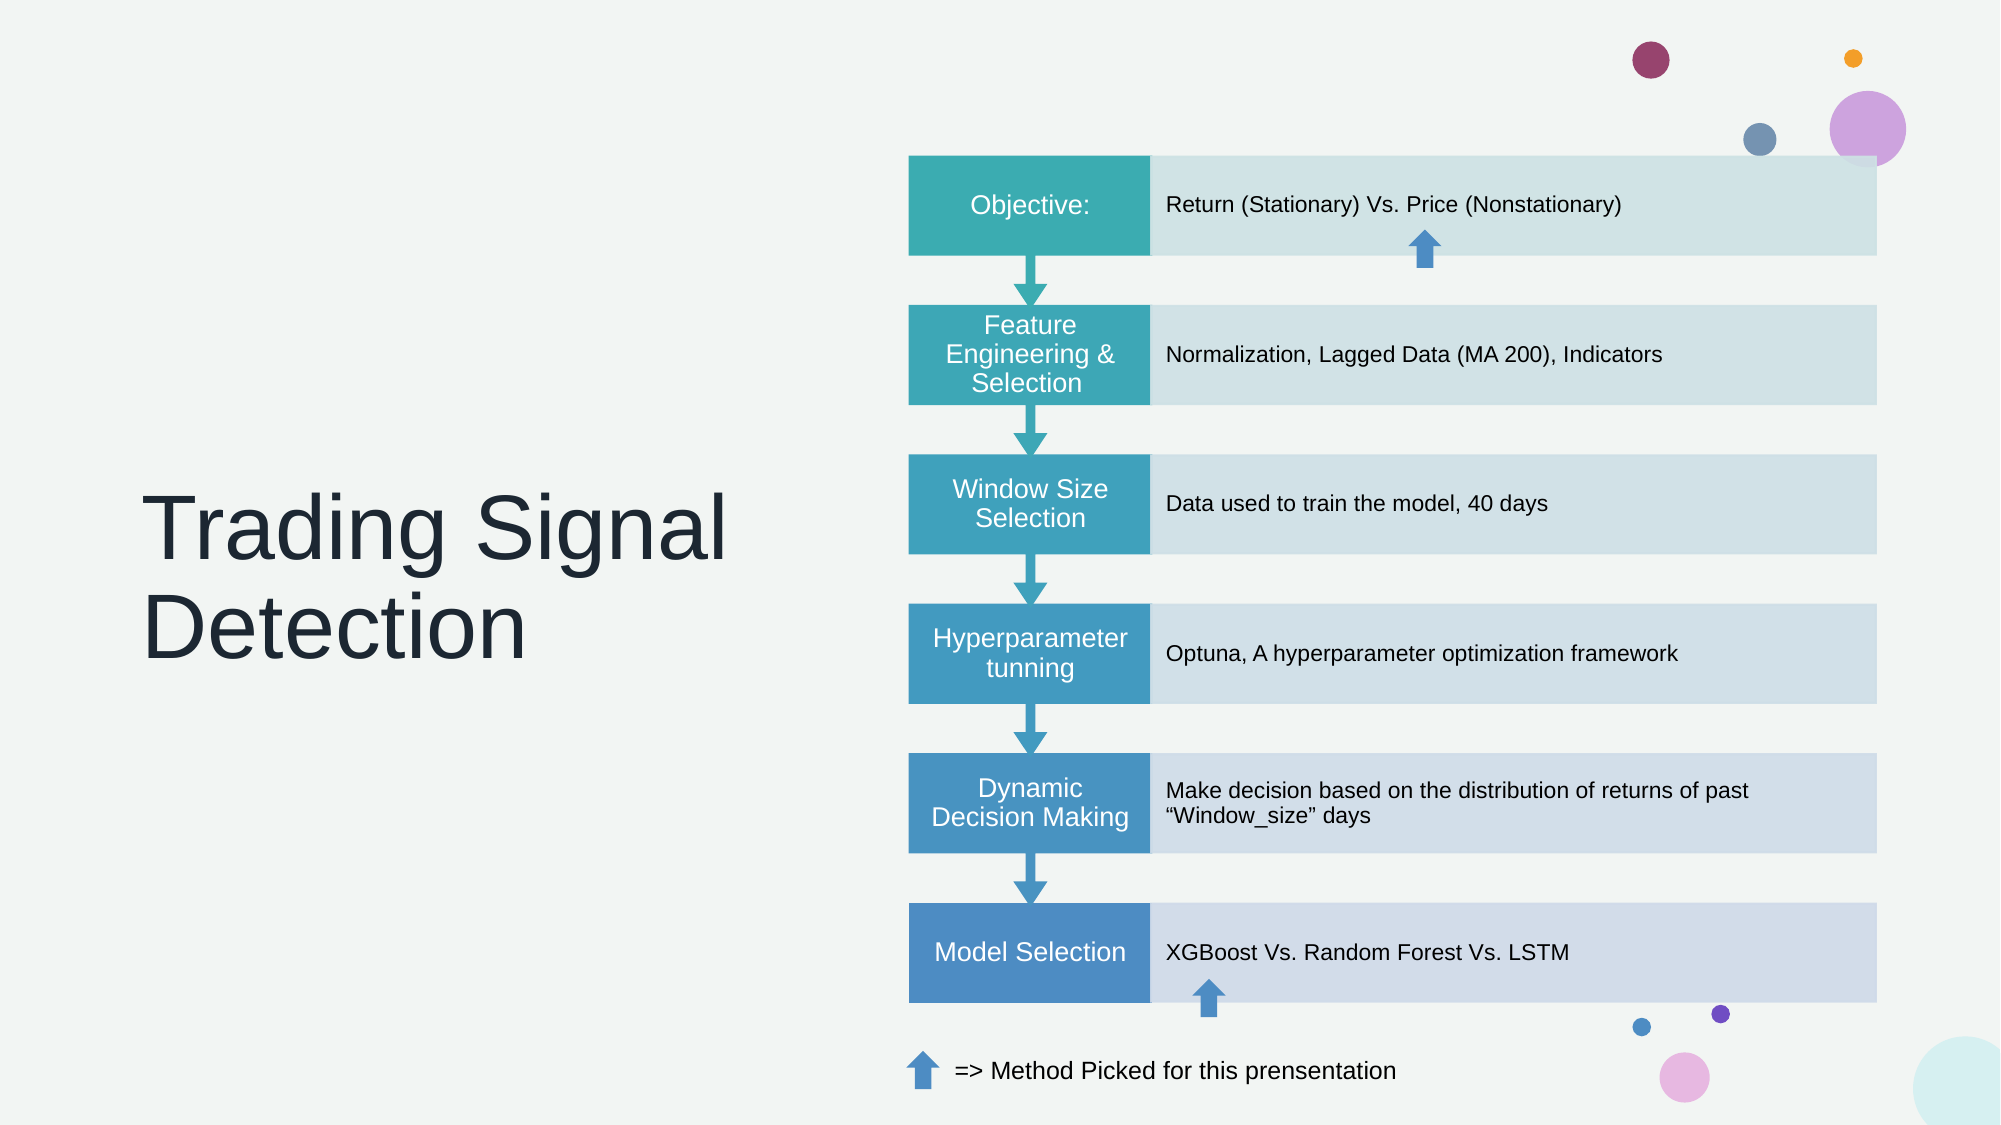

# Trading Signal Detection
Model Selection
XGBoost Vs. Random Forest Vs. LSTM
Dynamic Decision Making
Make decision based on the distribution of returns of past “Window_size” days
Hyperparameter tunning
Optuna, A hyperparameter optimization framework
Window Size Selection
Data used to train the model, 40 days
Feature Engineering & Selection
Normalization, Lagged Data (MA 200), Indicators
Objective:
Return (Stationary) Vs. Price (Nonstationary)

=> Method Picked for this prensentation